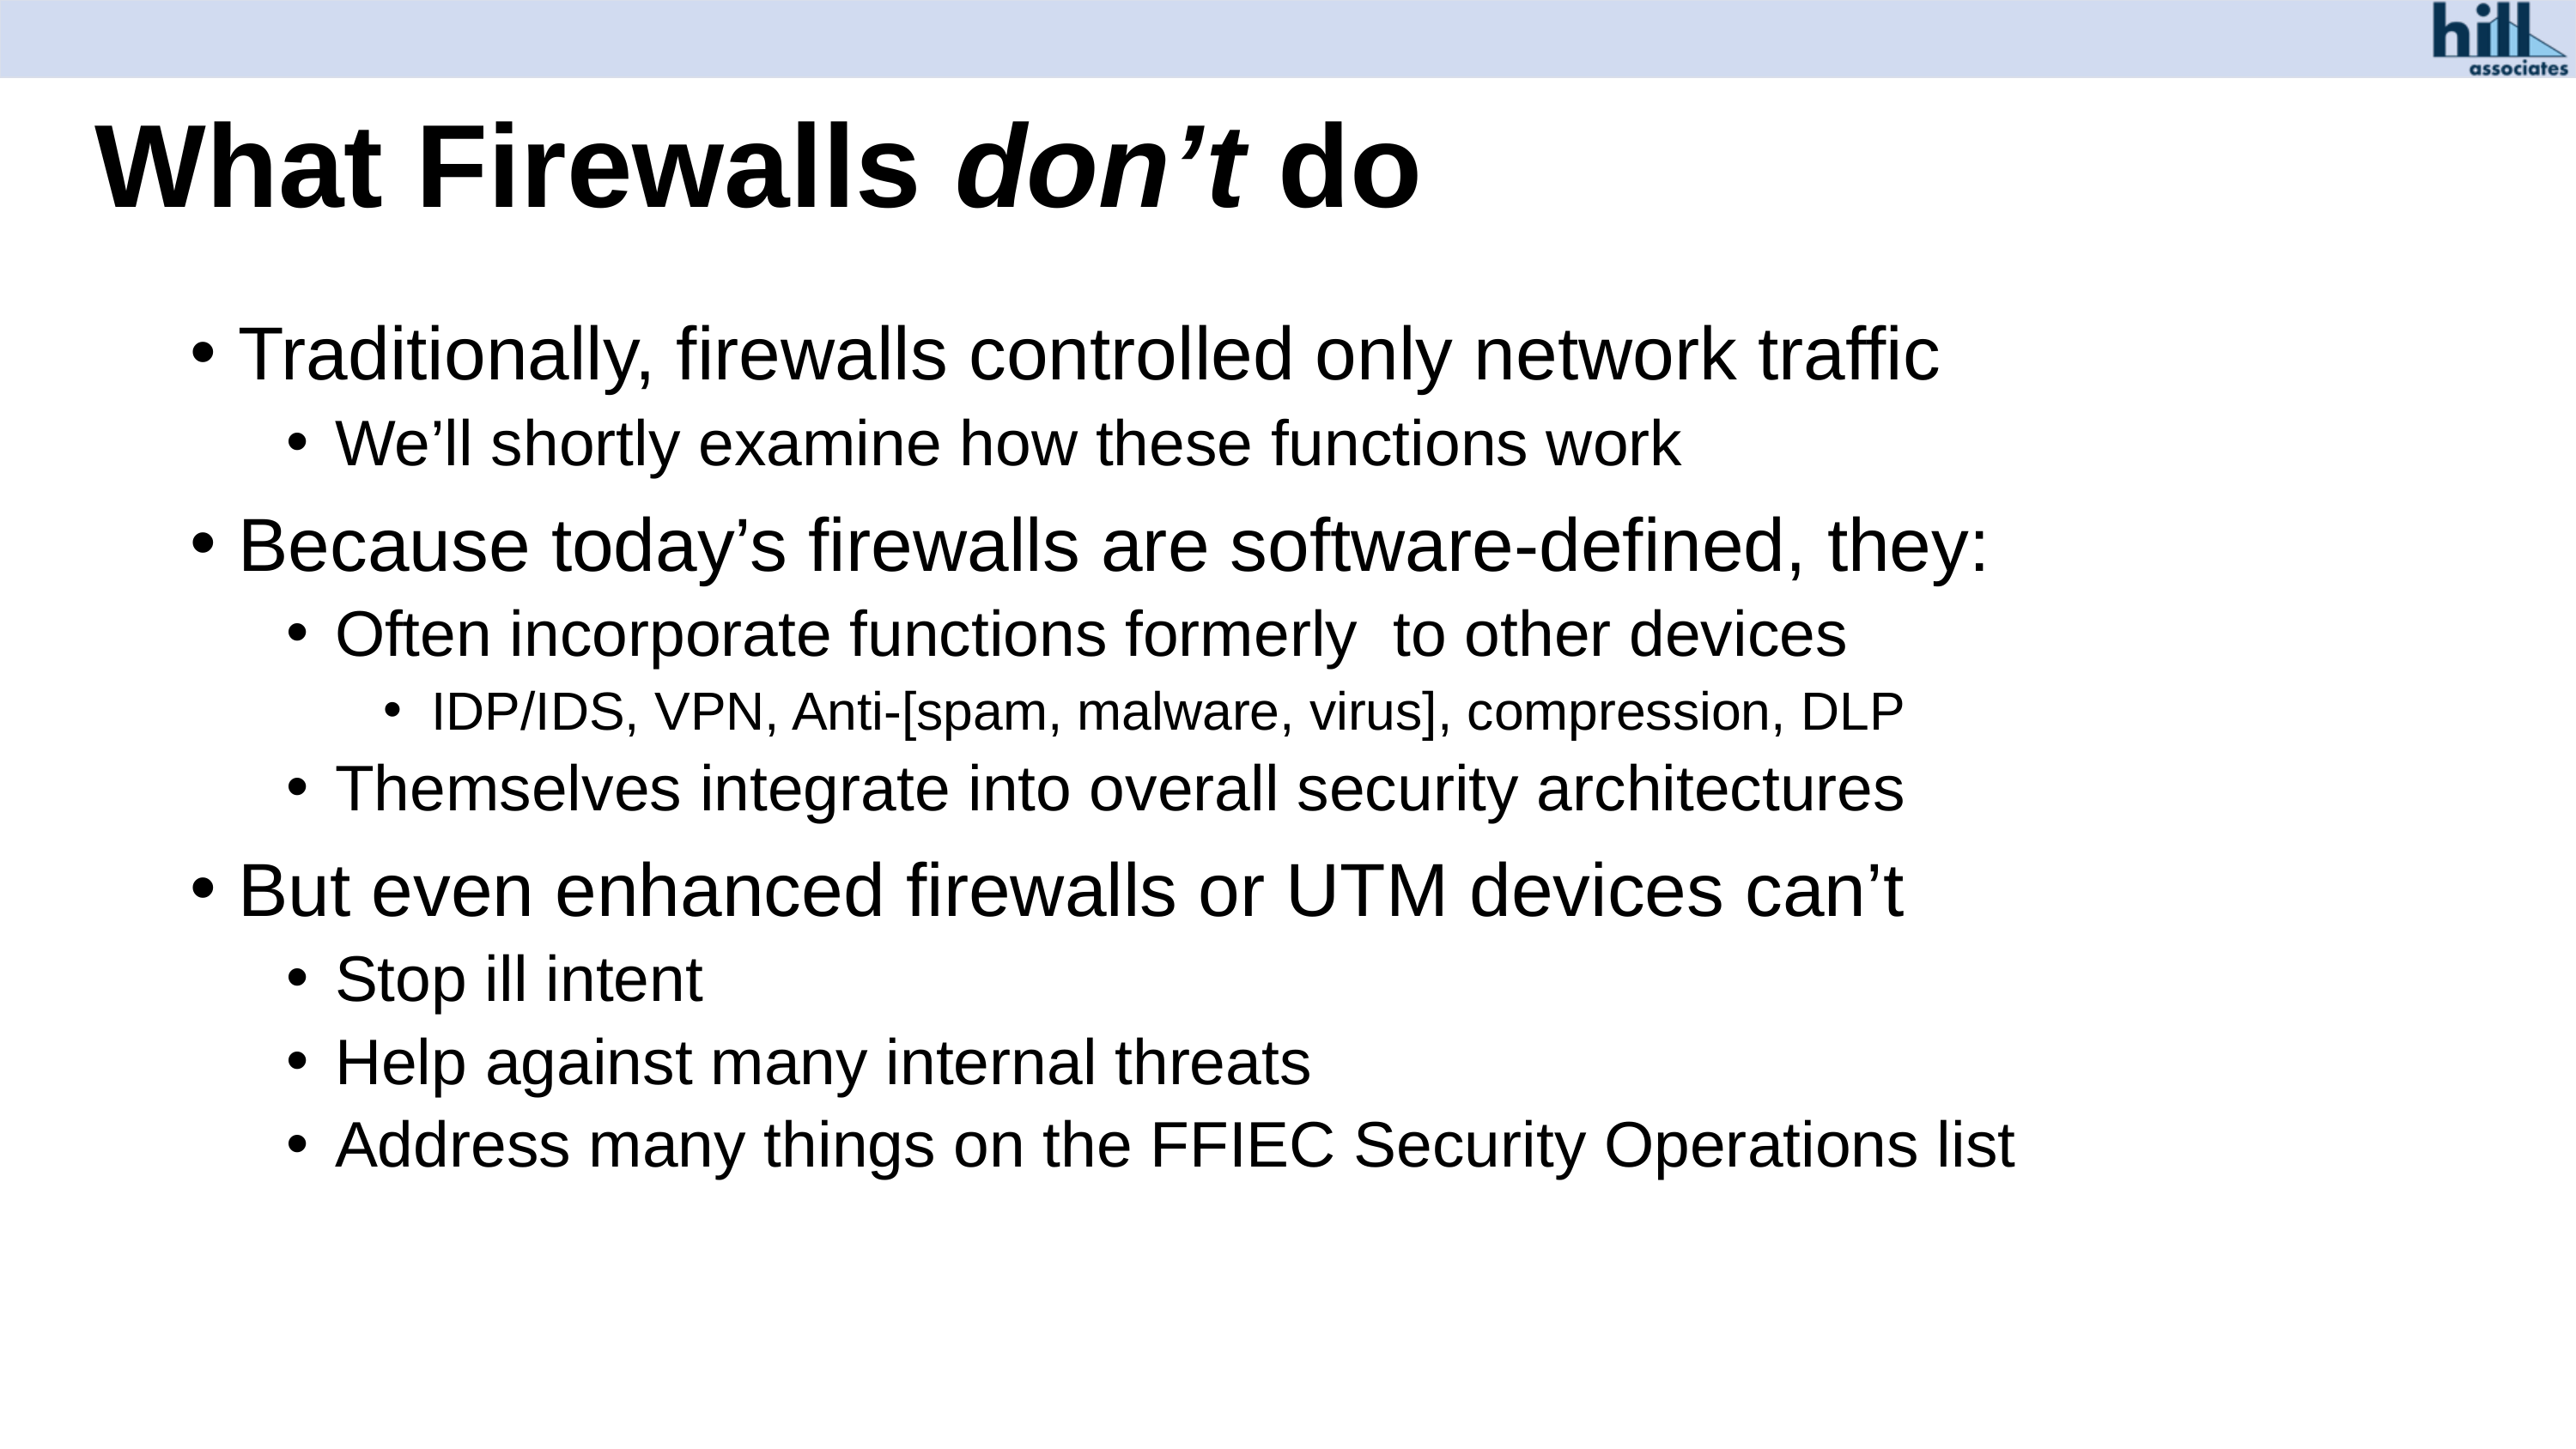

# What Firewalls don’t do
Traditionally, firewalls controlled only network traffic
We’ll shortly examine how these functions work
Because today’s firewalls are software-defined, they:
Often incorporate functions formerly  to other devices
IDP/IDS, VPN, Anti-[spam, malware, virus], compression, DLP
Themselves integrate into overall security architectures
But even enhanced firewalls or UTM devices can’t
Stop ill intent
Help against many internal threats
Address many things on the FFIEC Security Operations list